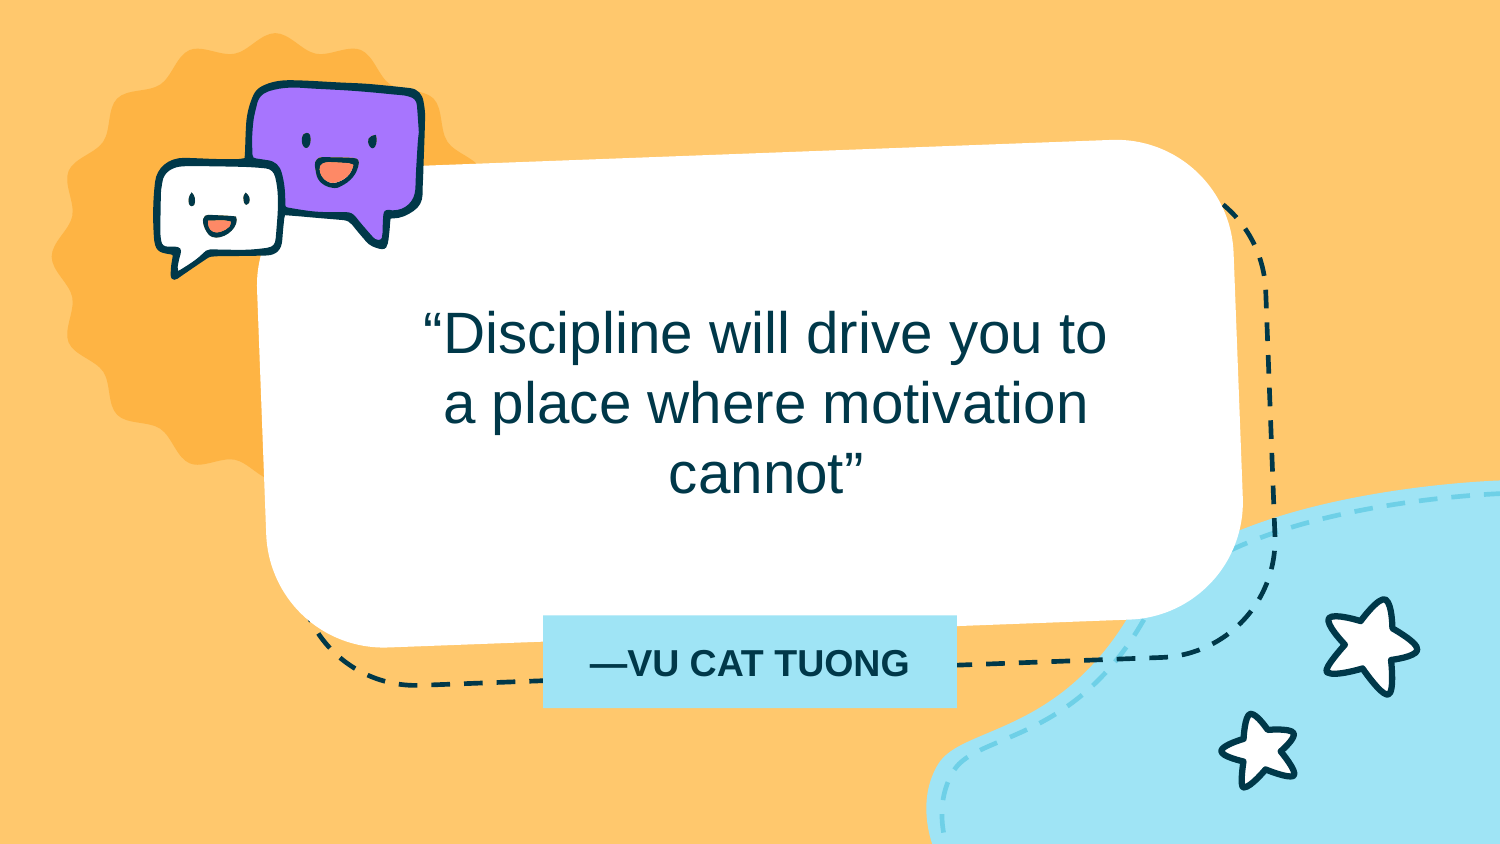

“Discipline will drive you to a place where motivation cannot”

# —VU CAT TUONG